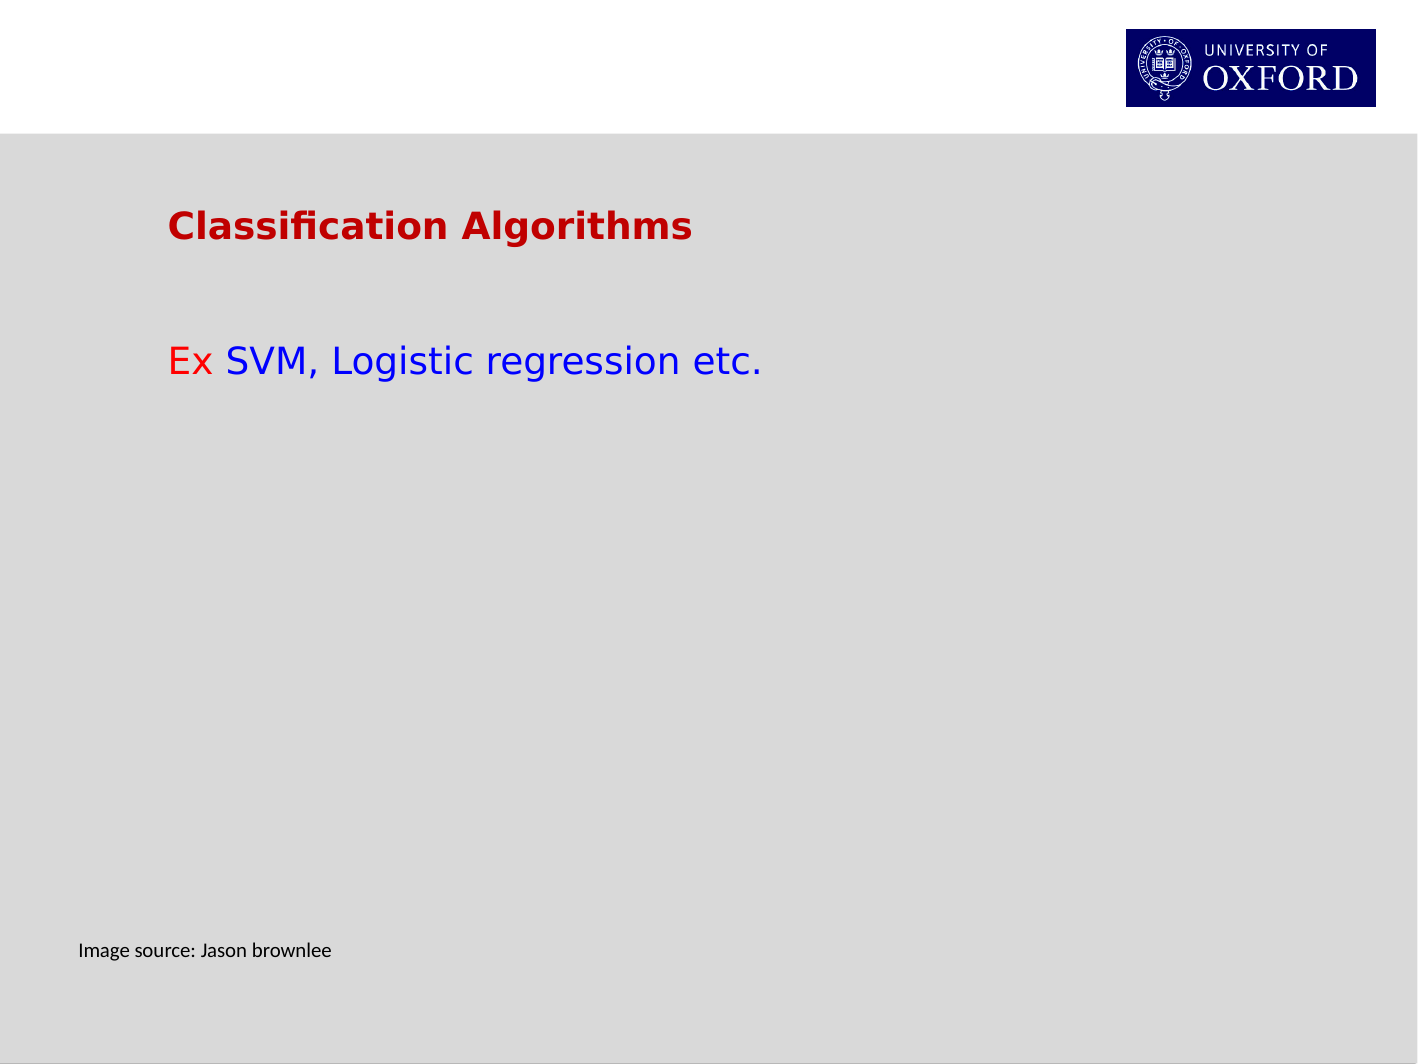

Classification Algorithms

Ex SVM, Logistic regression etc.

Image source: Jason brownlee